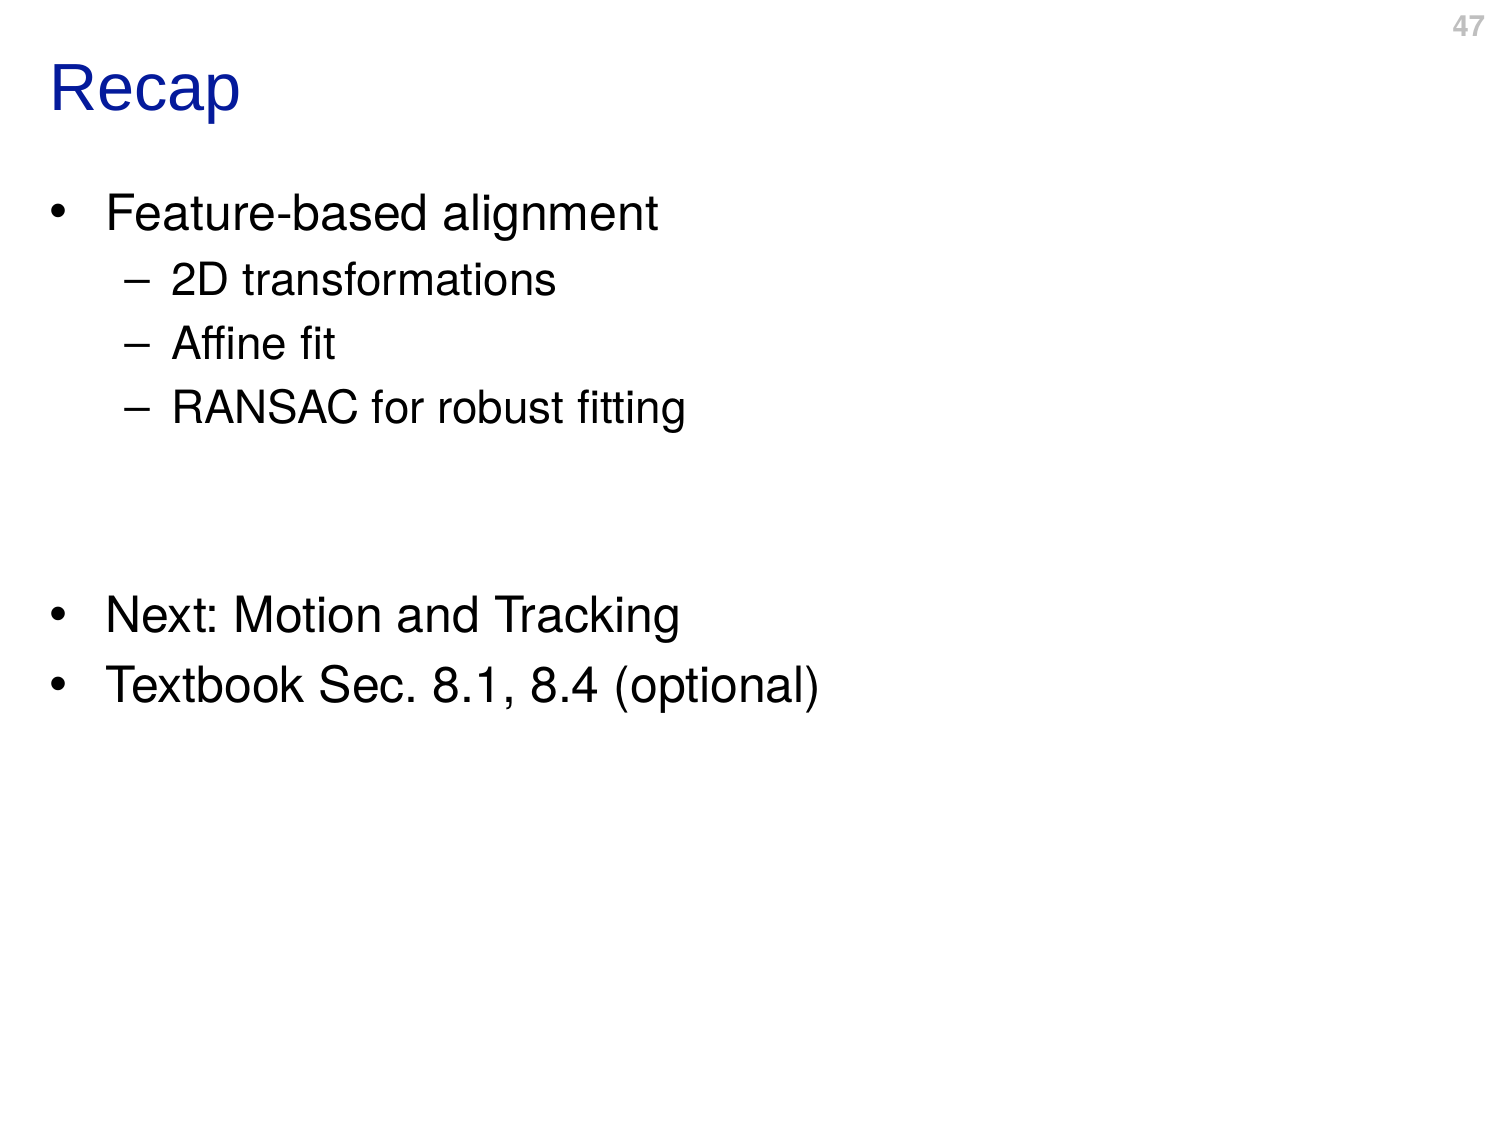

# Recap
Feature-based alignment
2D transformations
Affine fit
RANSAC for robust fitting

Next: Motion and Tracking
Textbook Sec. 8.1, 8.4 (optional)